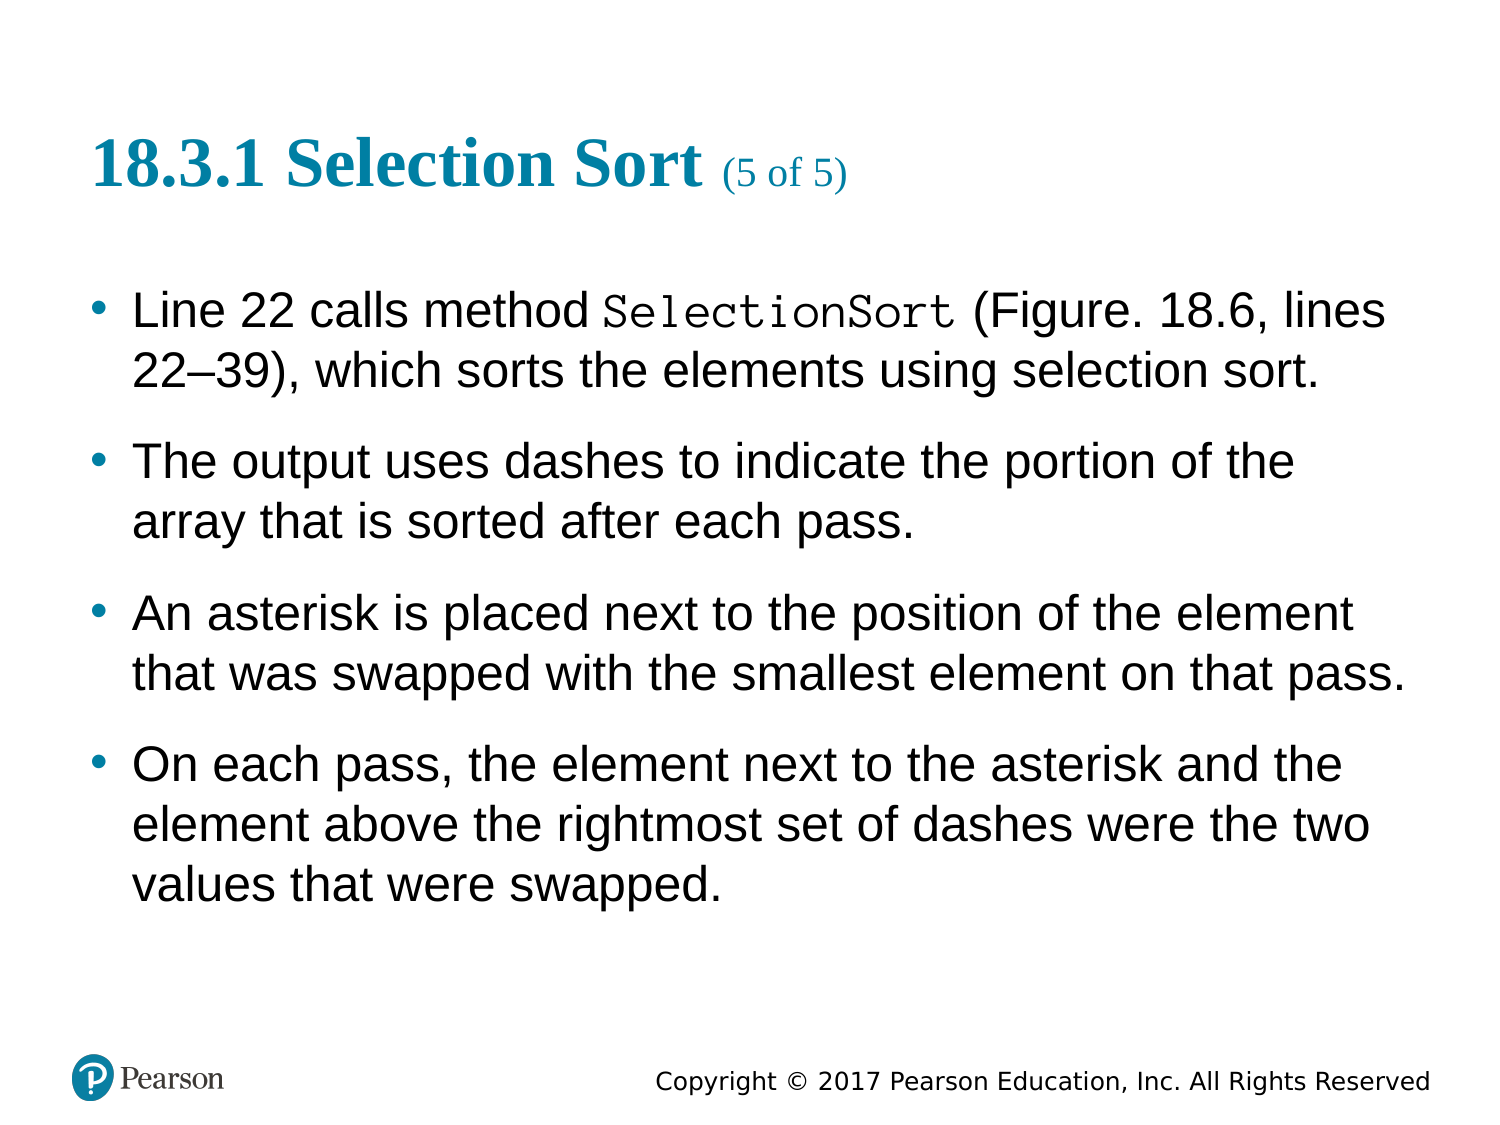

# 18.3.1 Selection Sort (5 of 5)
Line 22 calls method SelectionSort (Figure. 18.6, lines 22–39), which sorts the elements using selection sort.
The output uses dashes to indicate the portion of the array that is sorted after each pass.
An asterisk is placed next to the position of the element that was swapped with the smallest element on that pass.
On each pass, the element next to the asterisk and the element above the rightmost set of dashes were the two values that were swapped.